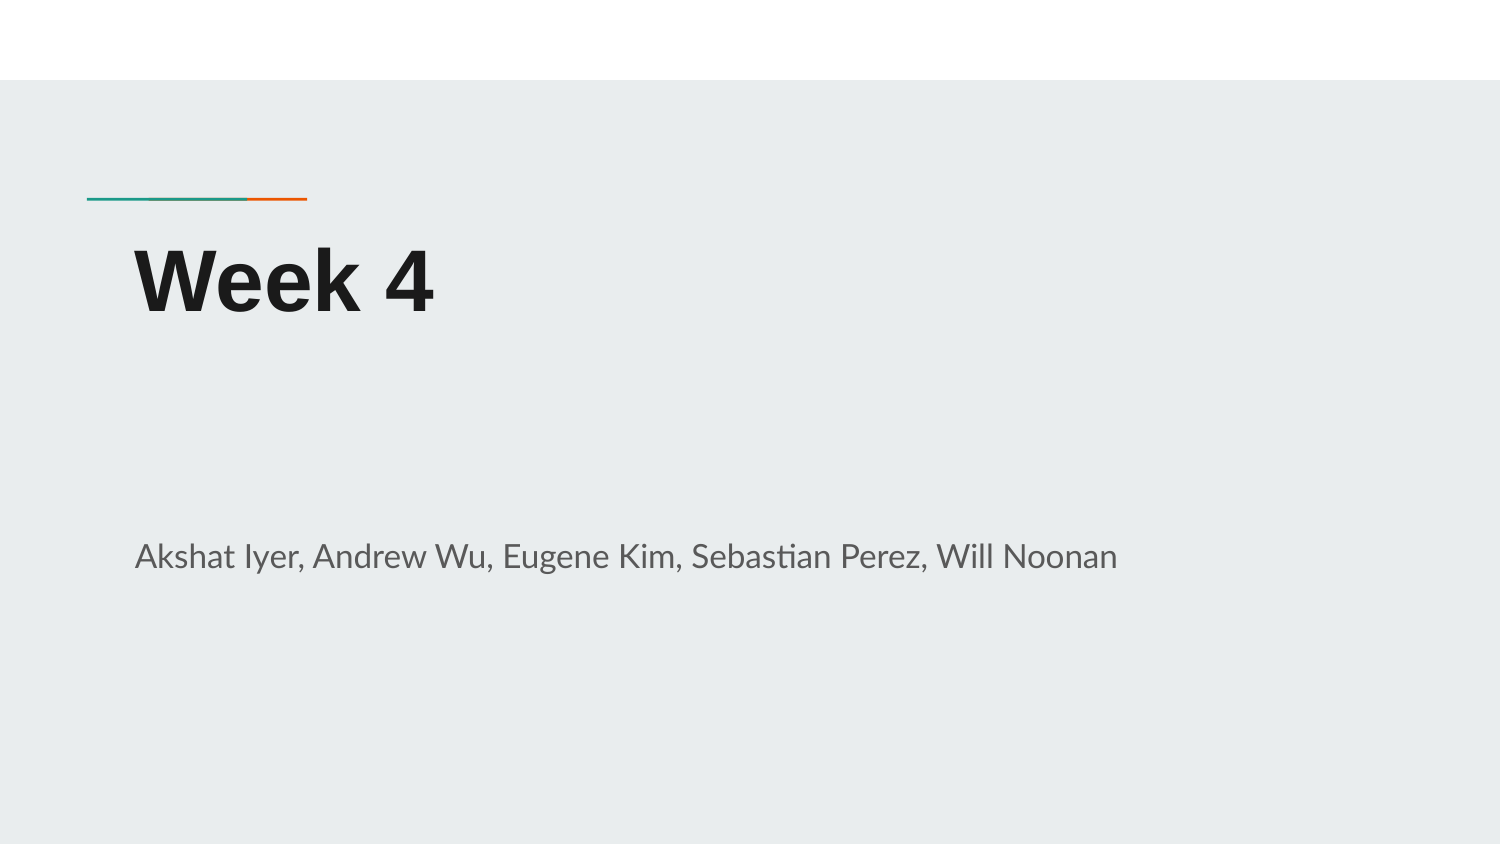

# Week 4
Akshat Iyer, Andrew Wu, Eugene Kim, Sebastian Perez, Will Noonan